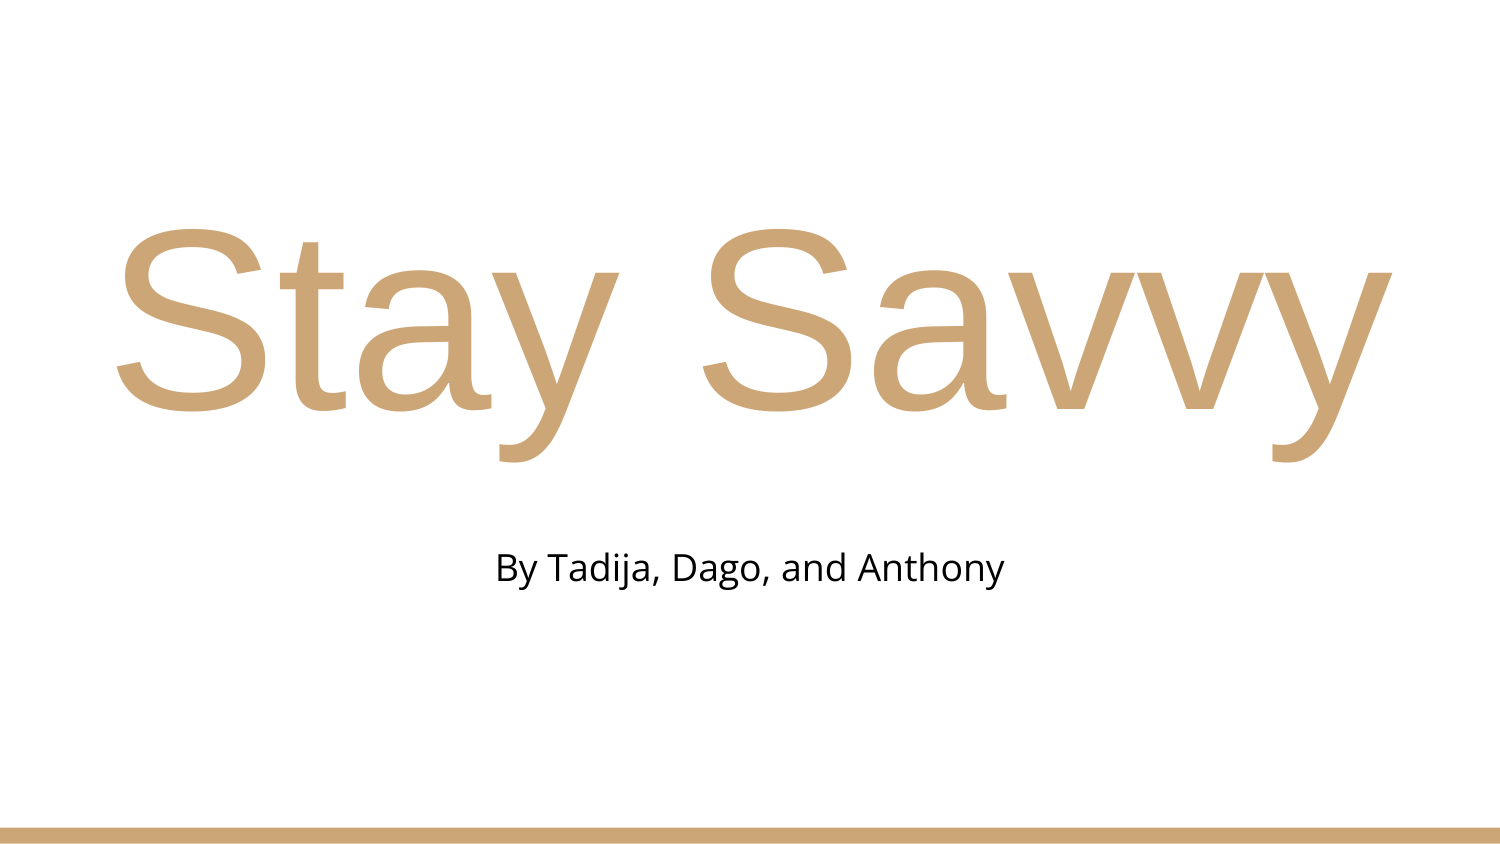

# Stay Savvy
By Tadija, Dago, and Anthony